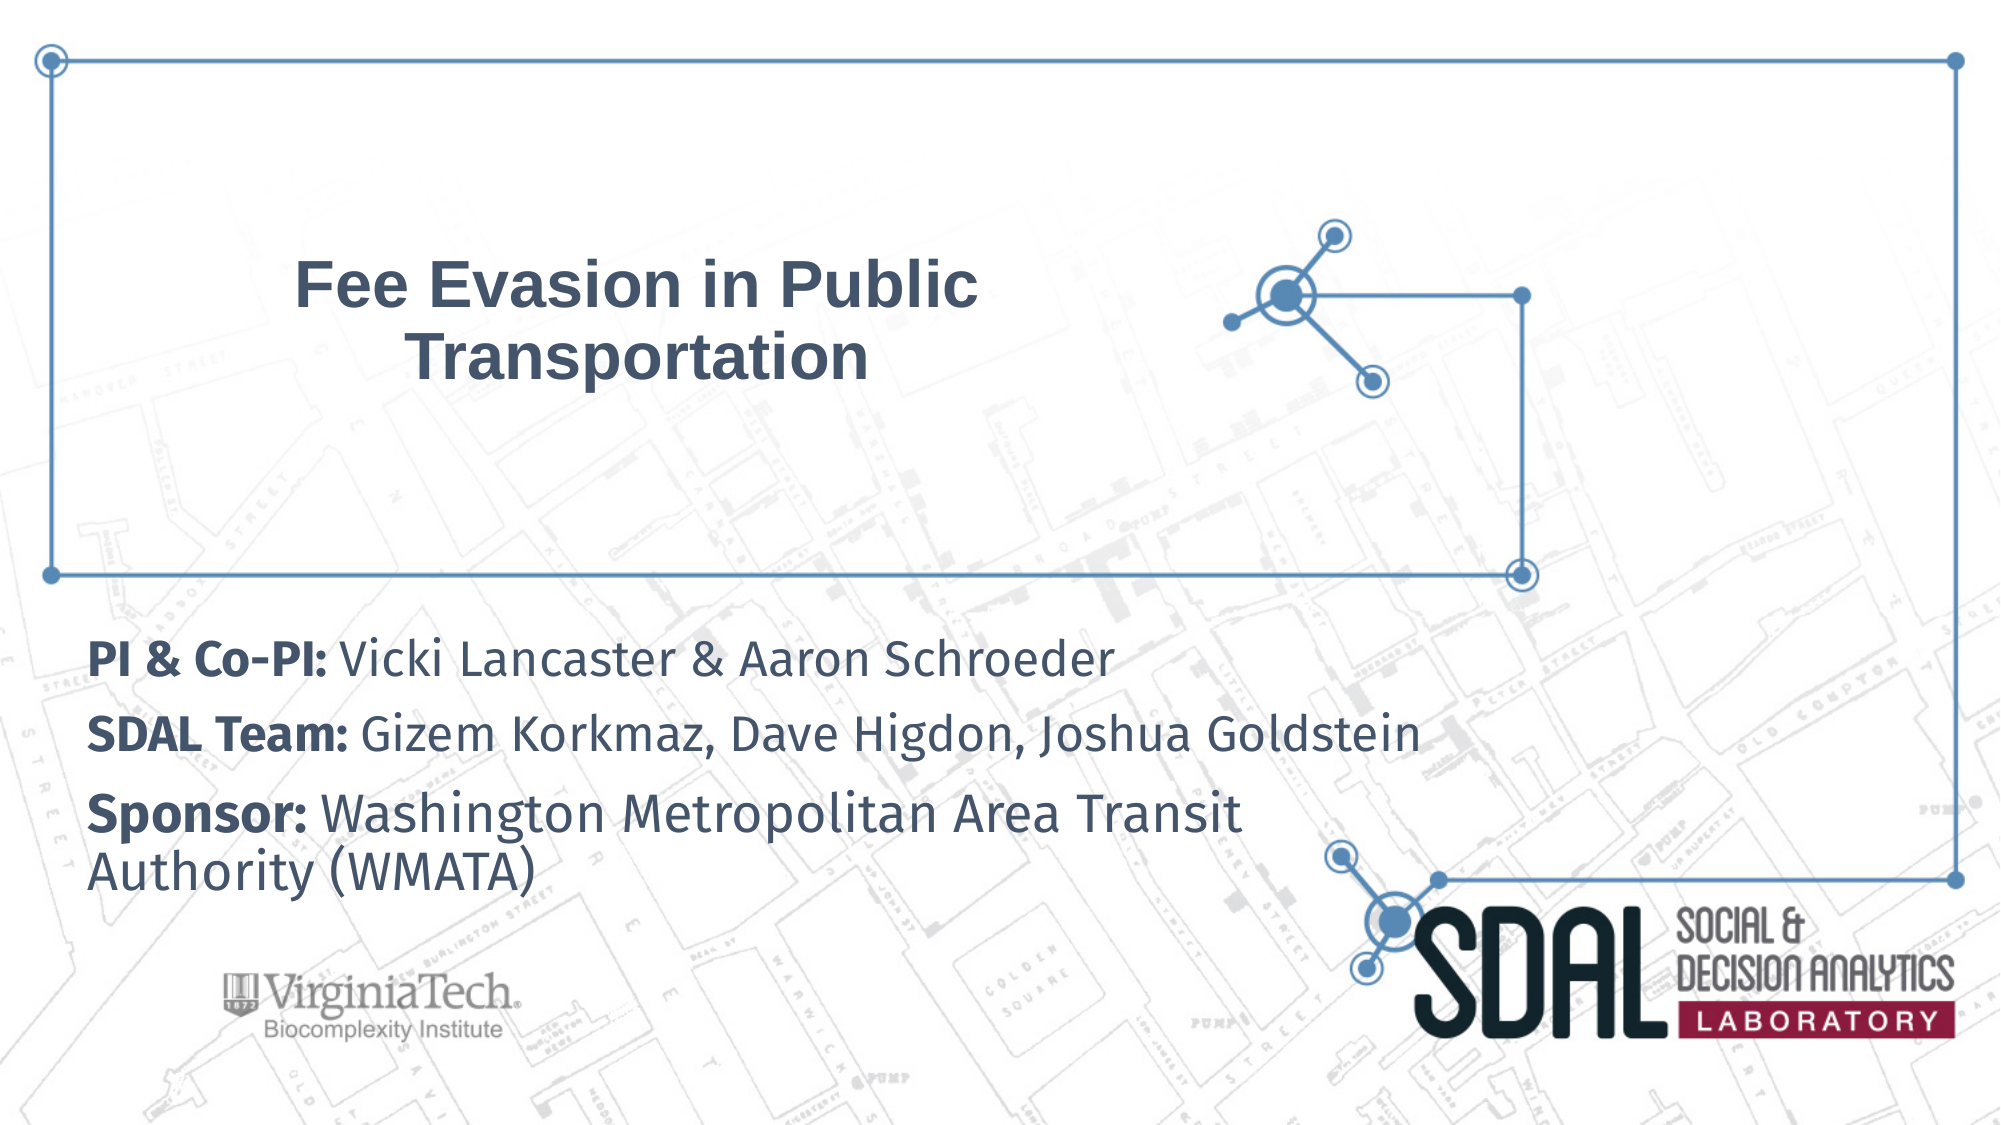

# Fee Evasion in Public Transportation
PI & Co-PI: Vicki Lancaster & Aaron Schroeder
SDAL Team: Gizem Korkmaz, Dave Higdon, Joshua Goldstein

Sponsor: Washington Metropolitan Area Transit Authority (WMATA)